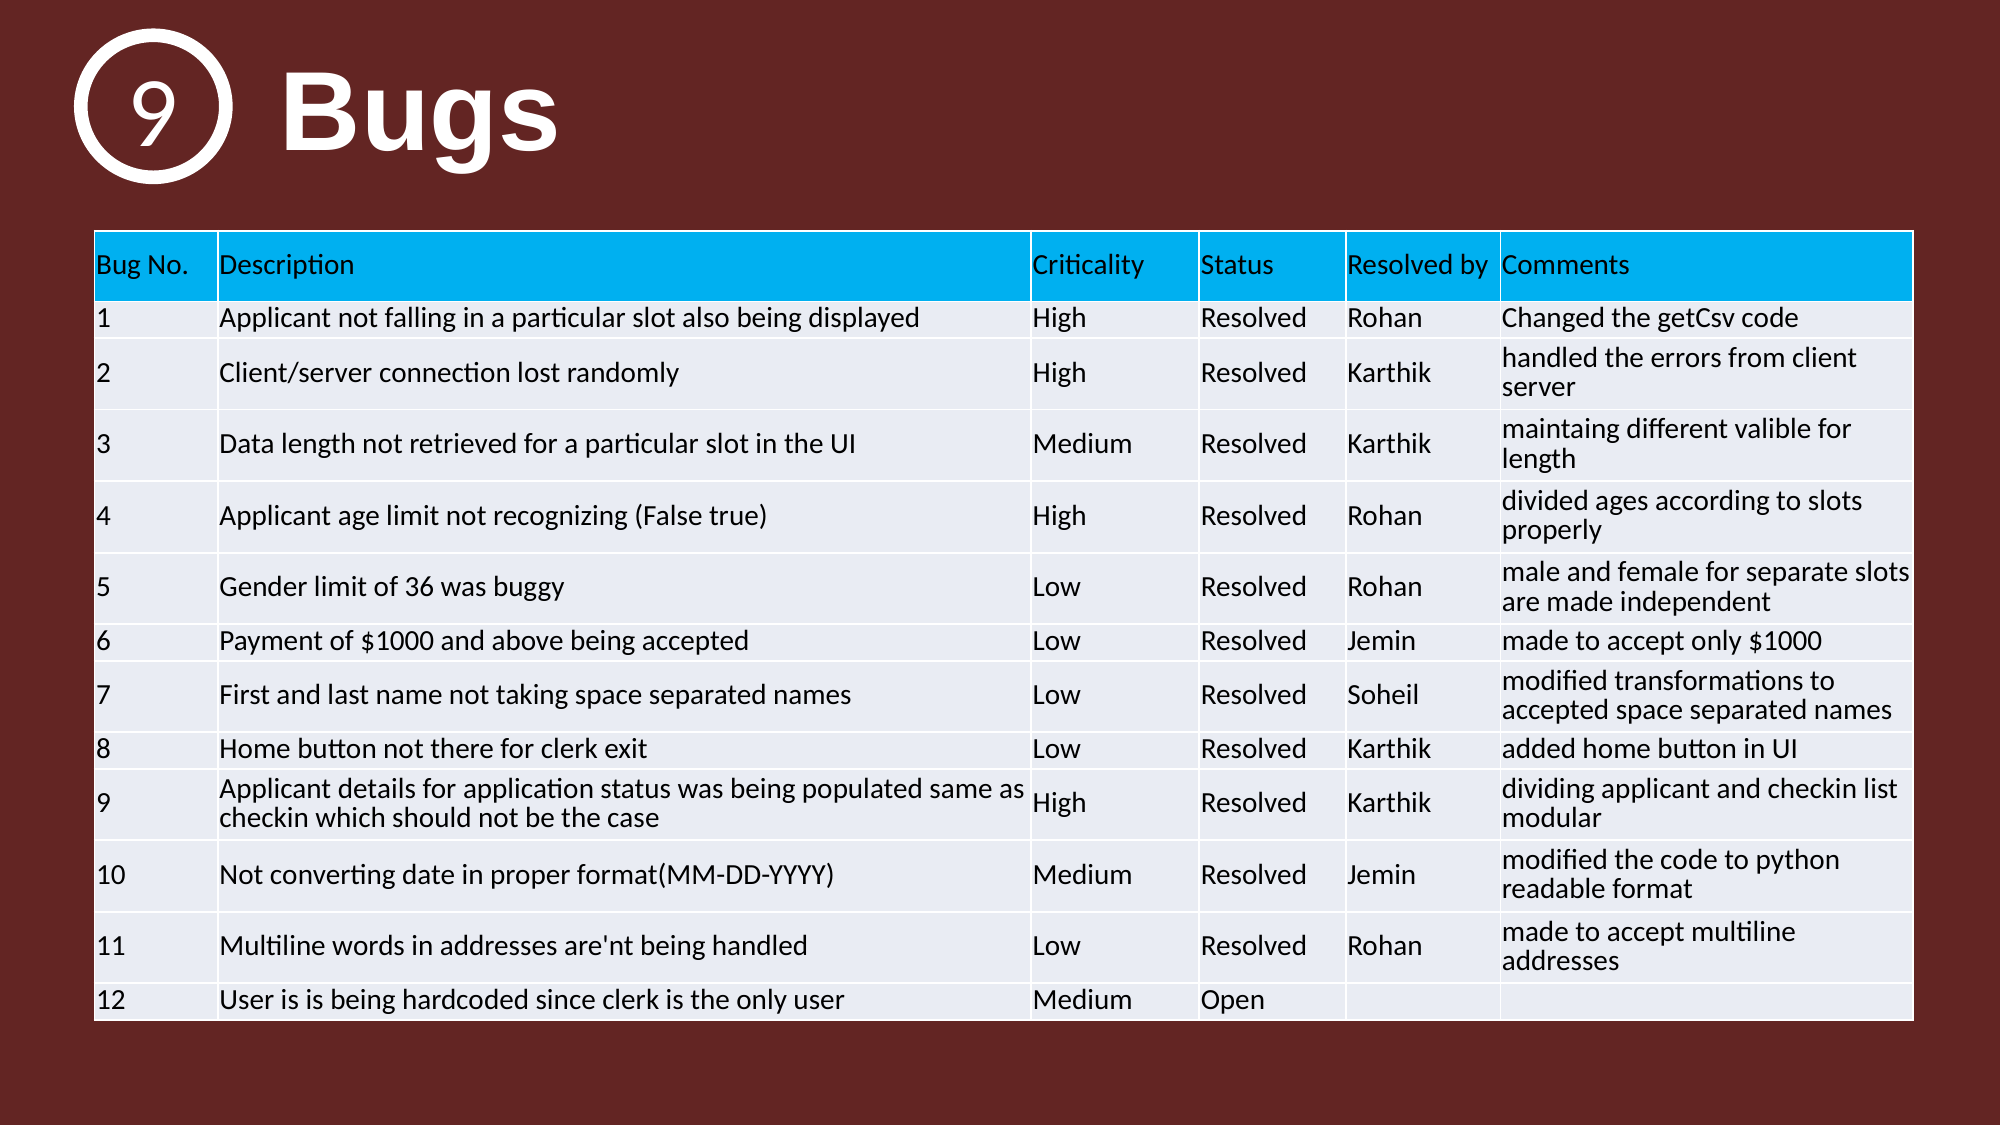

9
Bugs
| Bug No. | Description | Criticality | Status | Resolved by | Comments |
| --- | --- | --- | --- | --- | --- |
| 1 | Applicant not falling in a particular slot also being displayed | High | Resolved | Rohan | Changed the getCsv code |
| 2 | Client/server connection lost randomly | High | Resolved | Karthik | handled the errors from client server |
| 3 | Data length not retrieved for a particular slot in the UI | Medium | Resolved | Karthik | maintaing different valible for length |
| 4 | Applicant age limit not recognizing (False true) | High | Resolved | Rohan | divided ages according to slots properly |
| 5 | Gender limit of 36 was buggy | Low | Resolved | Rohan | male and female for separate slots are made independent |
| 6 | Payment of $1000 and above being accepted | Low | Resolved | Jemin | made to accept only $1000 |
| 7 | First and last name not taking space separated names | Low | Resolved | Soheil | modified transformations to accepted space separated names |
| 8 | Home button not there for clerk exit | Low | Resolved | Karthik | added home button in UI |
| 9 | Applicant details for application status was being populated same as checkin which should not be the case | High | Resolved | Karthik | dividing applicant and checkin list modular |
| 10 | Not converting date in proper format(MM-DD-YYYY) | Medium | Resolved | Jemin | modified the code to python readable format |
| 11 | Multiline words in addresses are'nt being handled | Low | Resolved | Rohan | made to accept multiline addresses |
| 12 | User is is being hardcoded since clerk is the only user | Medium | Open |  |  |